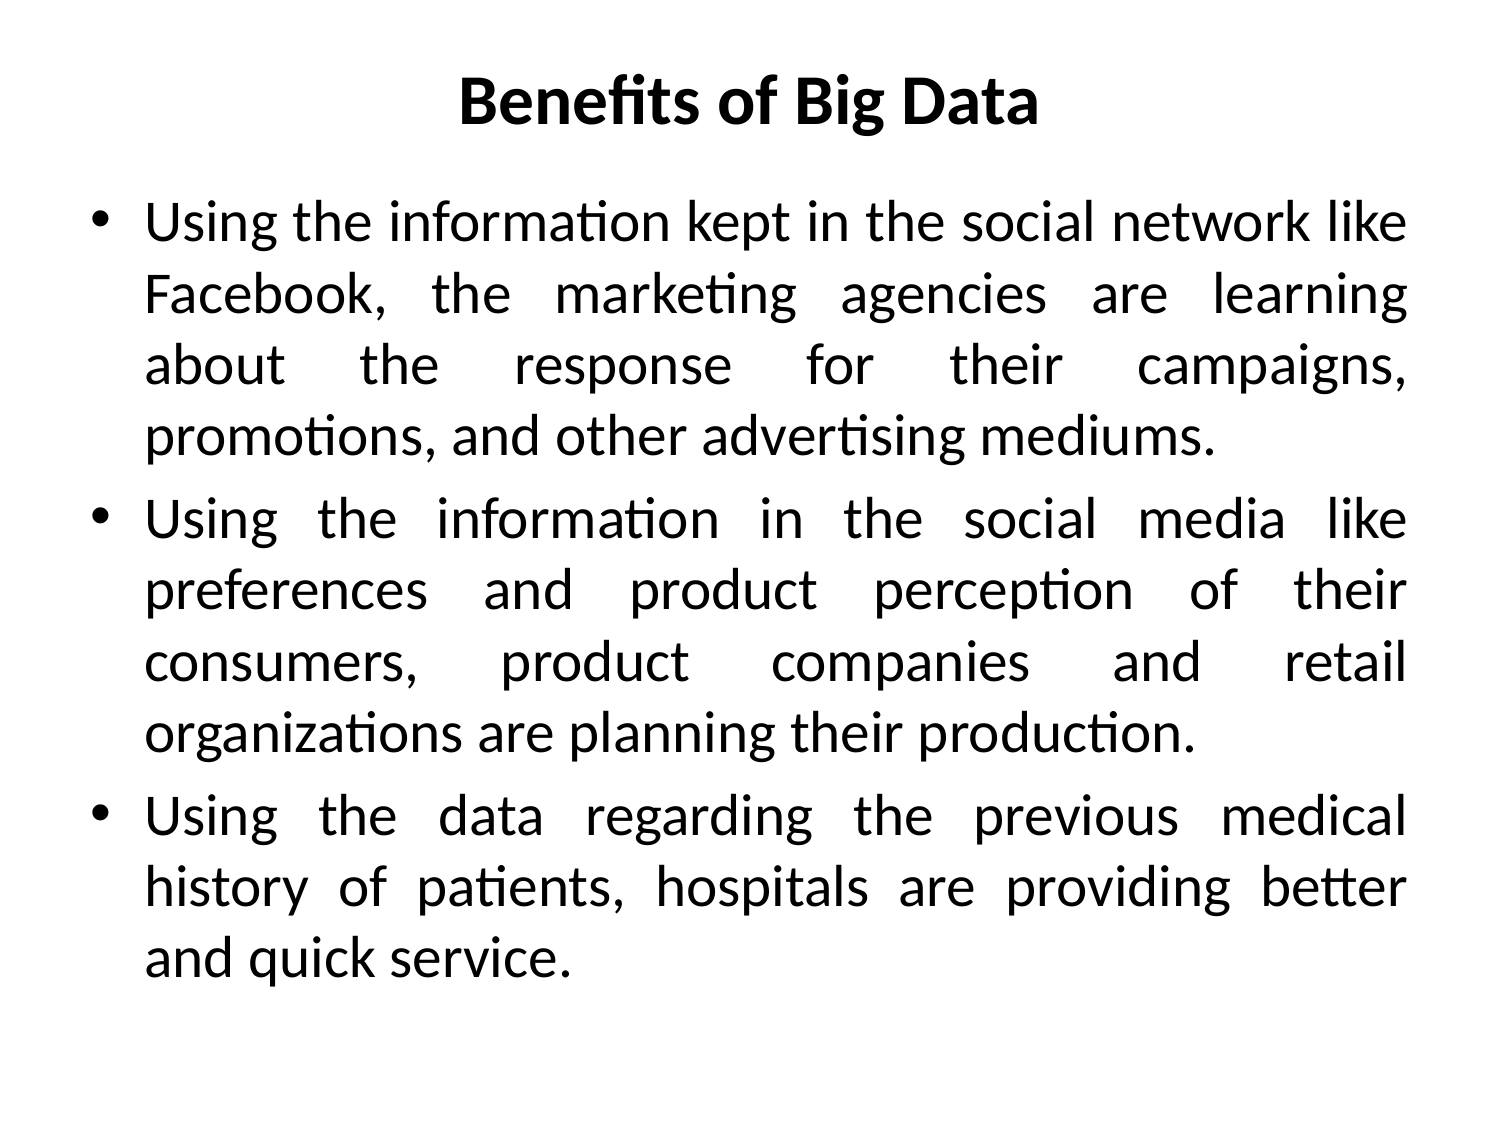

# Benefits of Big Data
Using the information kept in the social network like Facebook, the marketing agencies are learning about the response for their campaigns, promotions, and other advertising mediums.
Using the information in the social media like preferences and product perception of their consumers, product companies and retail organizations are planning their production.
Using the data regarding the previous medical history of patients, hospitals are providing better and quick service.